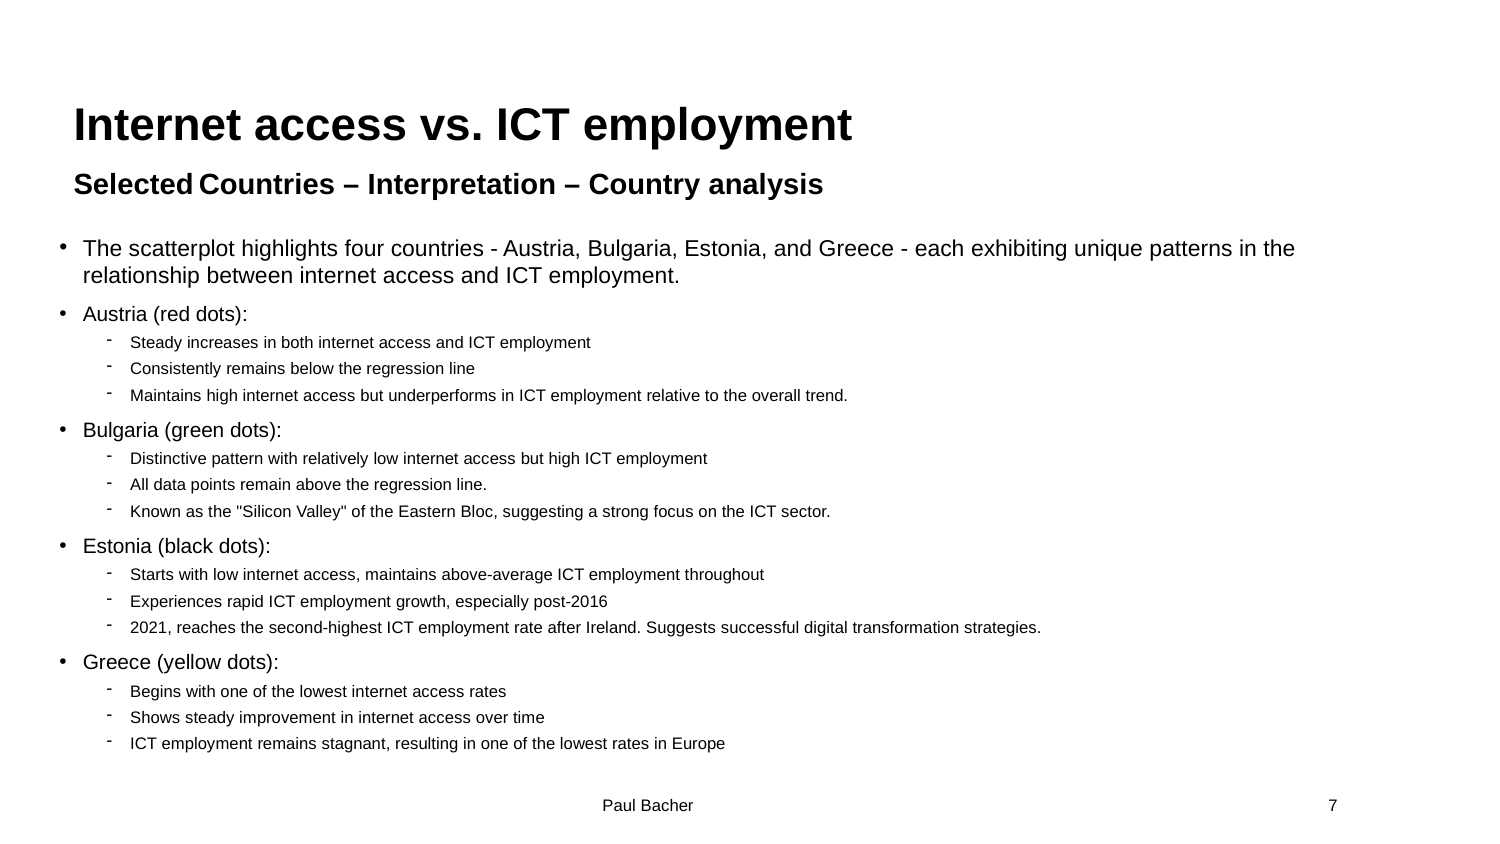

# Internet access vs. ICT employment
Selected Countries – Interpretation – Country analysis
The scatterplot highlights four countries - Austria, Bulgaria, Estonia, and Greece - each exhibiting unique patterns in the relationship between internet access and ICT employment.
Austria (red dots):
Steady increases in both internet access and ICT employment
Consistently remains below the regression line
Maintains high internet access but underperforms in ICT employment relative to the overall trend.
Bulgaria (green dots):
Distinctive pattern with relatively low internet access but high ICT employment
All data points remain above the regression line.
Known as the "Silicon Valley" of the Eastern Bloc, suggesting a strong focus on the ICT sector.
Estonia (black dots):
Starts with low internet access, maintains above-average ICT employment throughout
Experiences rapid ICT employment growth, especially post-2016
2021, reaches the second-highest ICT employment rate after Ireland. Suggests successful digital transformation strategies.
Greece (yellow dots):
Begins with one of the lowest internet access rates
Shows steady improvement in internet access over time
ICT employment remains stagnant, resulting in one of the lowest rates in Europe
Paul Bacher
7